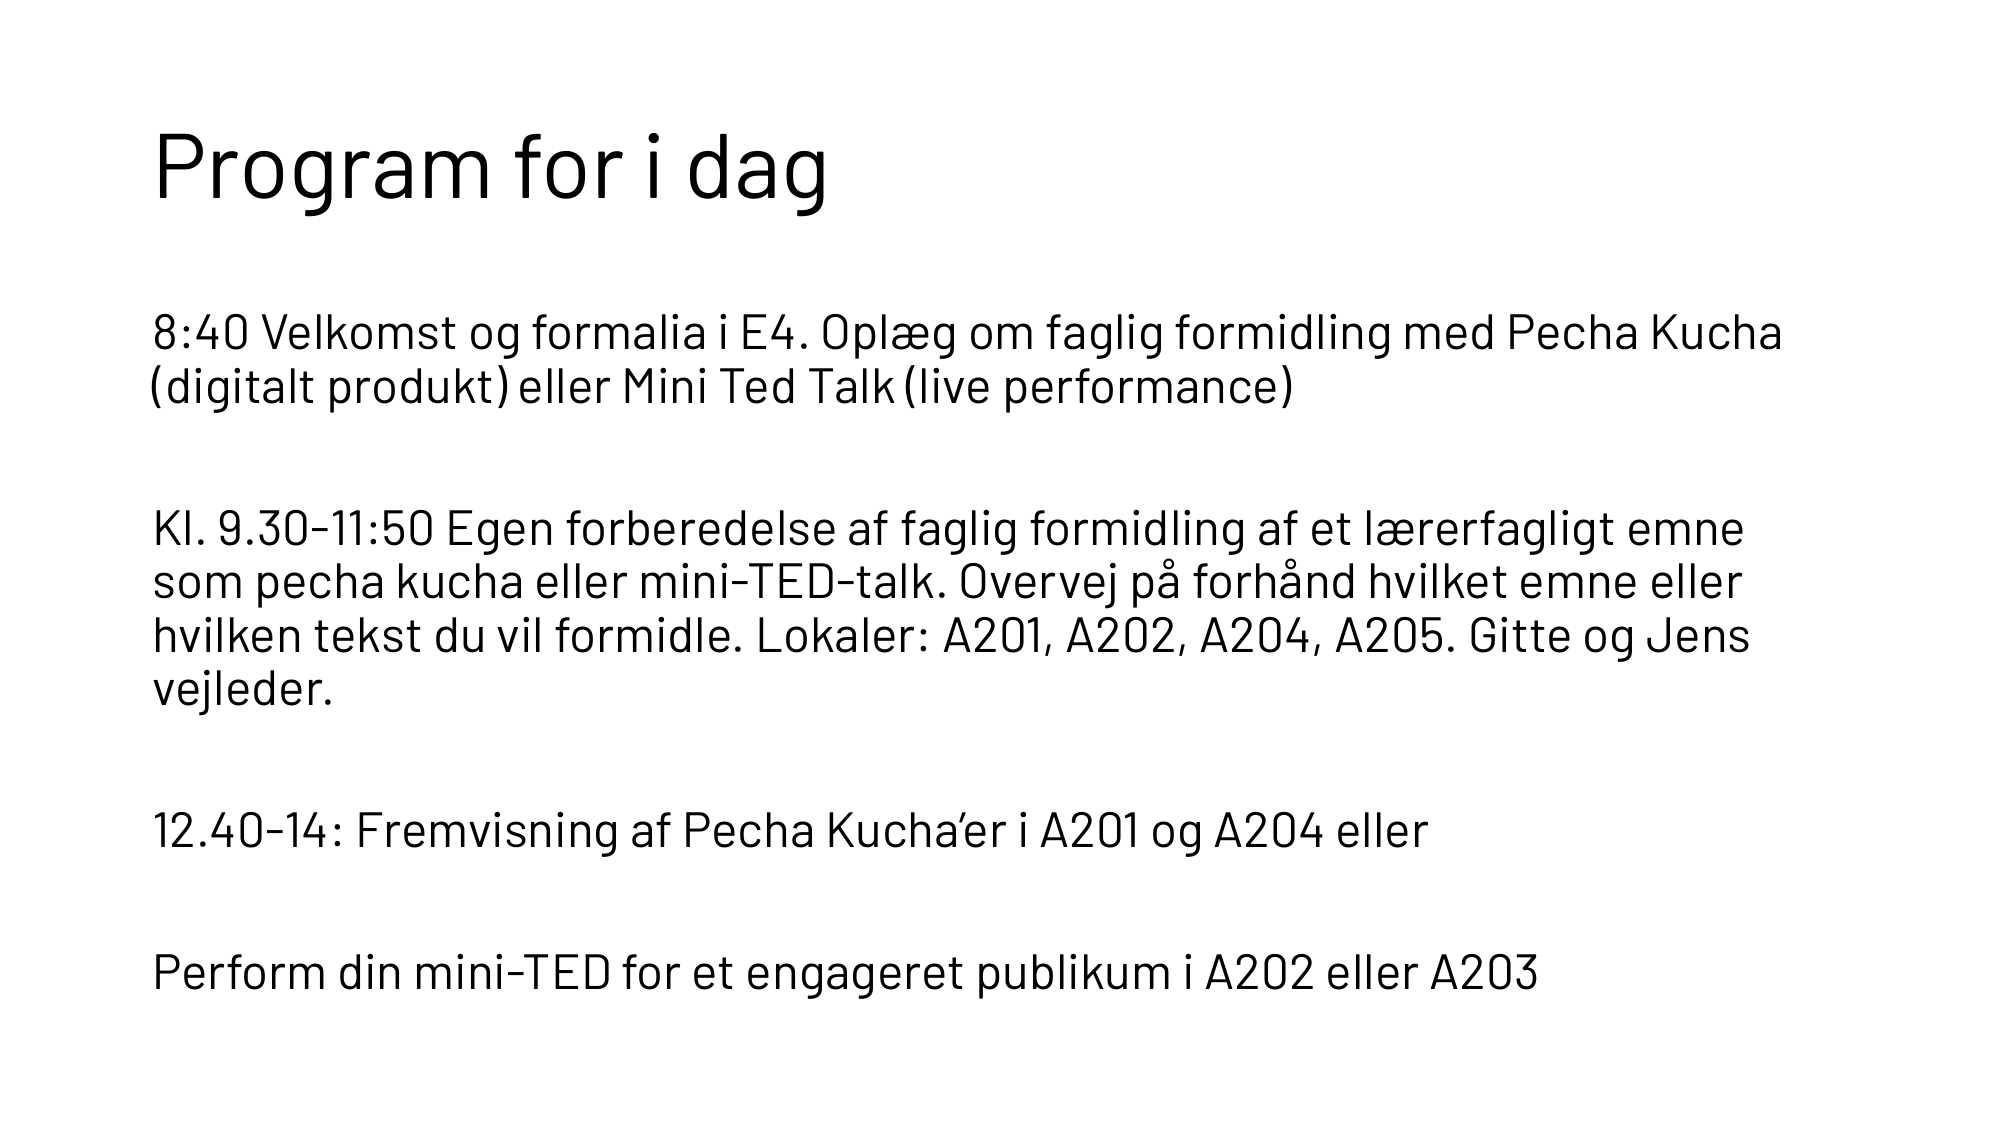

# Program for i dag
8:40 Velkomst og formalia i E4. Oplæg om faglig formidling med Pecha Kucha (digitalt produkt) eller Mini Ted Talk (live performance)

Kl. 9.30-11:50 Egen forberedelse af faglig formidling af et lærerfagligt emne som pecha kucha eller mini-TED-talk. Overvej på forhånd hvilket emne eller hvilken tekst du vil formidle. Lokaler: A201, A202, A204, A205. Gitte og Jens vejleder.

12.40-14: Fremvisning af Pecha Kucha’er i A201 og A204 eller

Perform din mini-TED for et engageret publikum i A202 eller A203